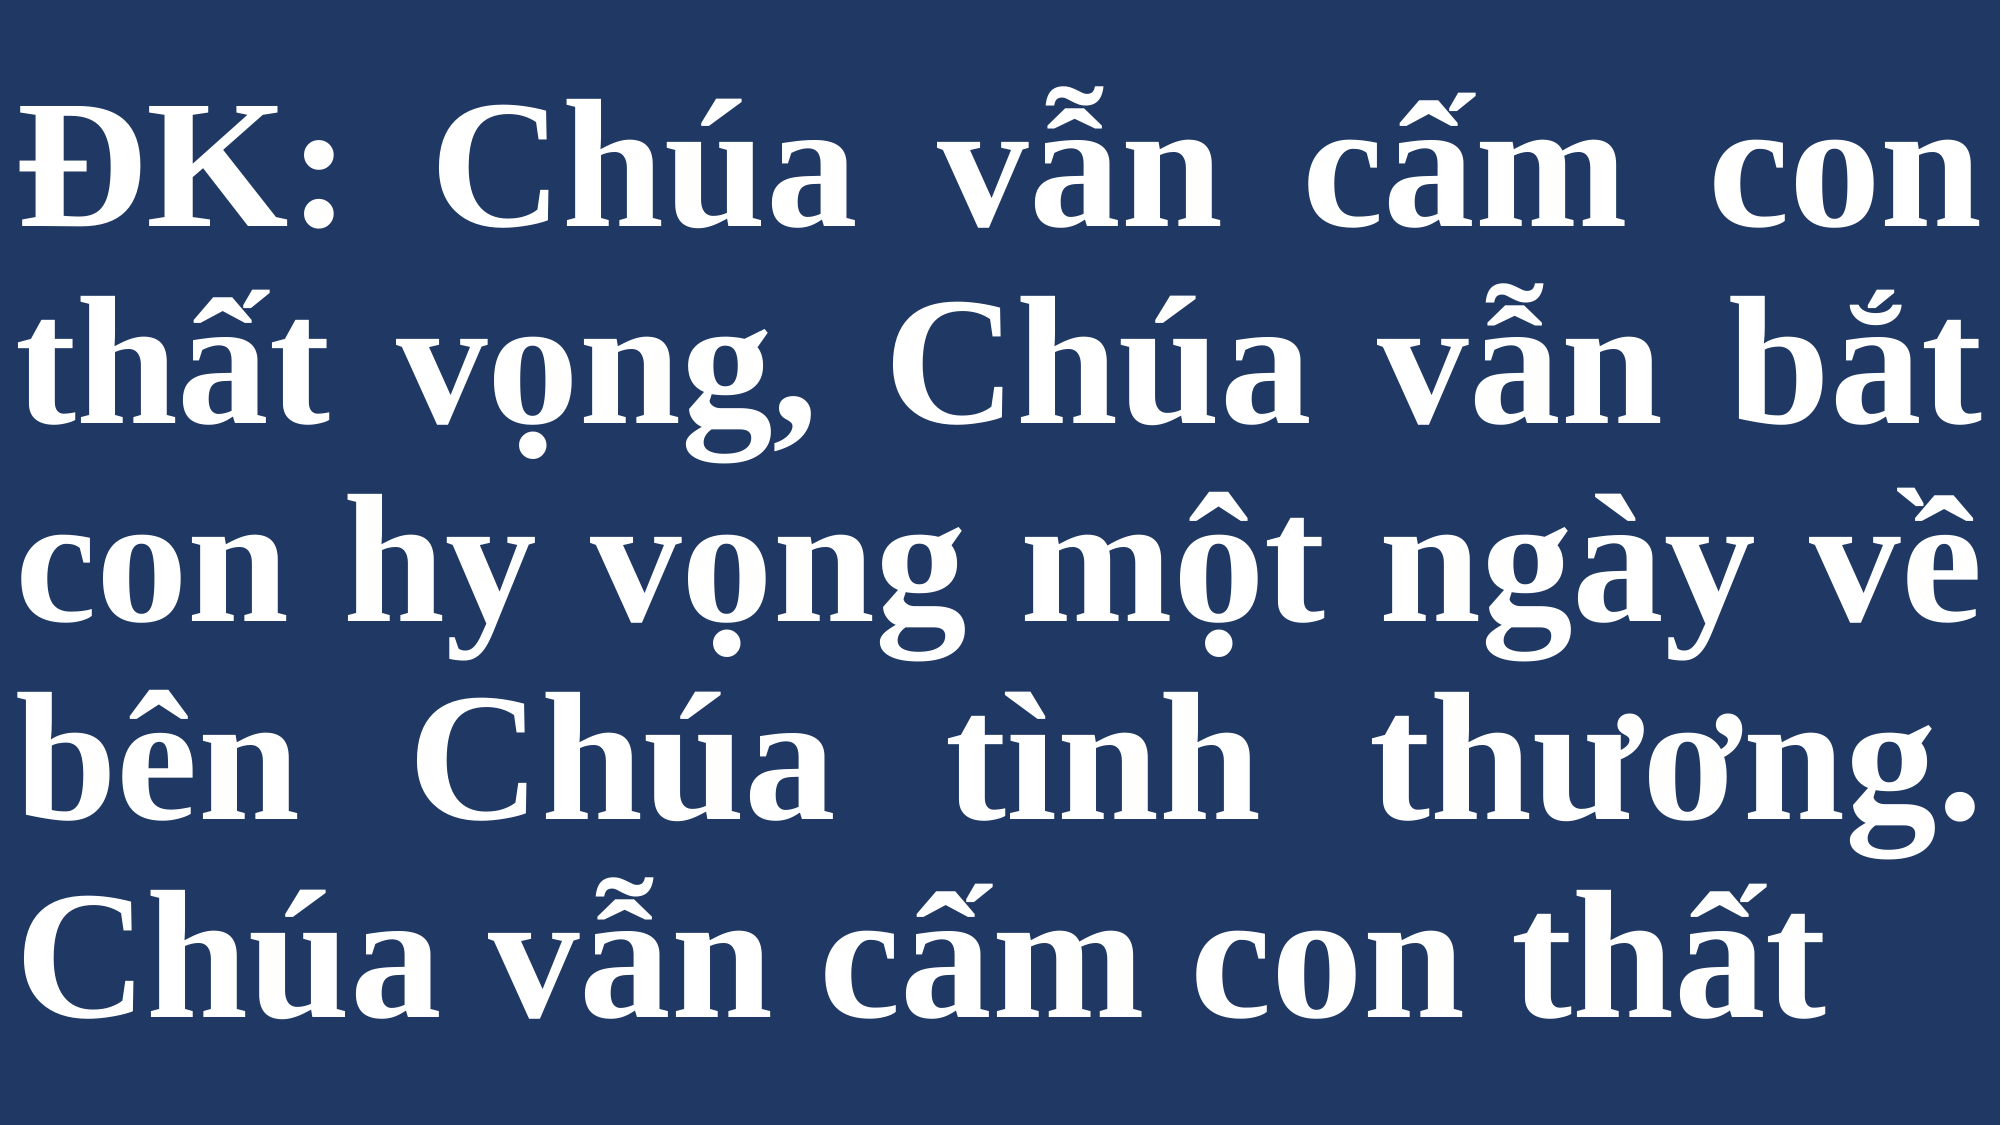

# ĐK: Chúa vẫn cấm con thất vọng, Chúa vẫn bắt con hy vọng một ngày về bên Chúa tình thương. Chúa vẫn cấm con thất